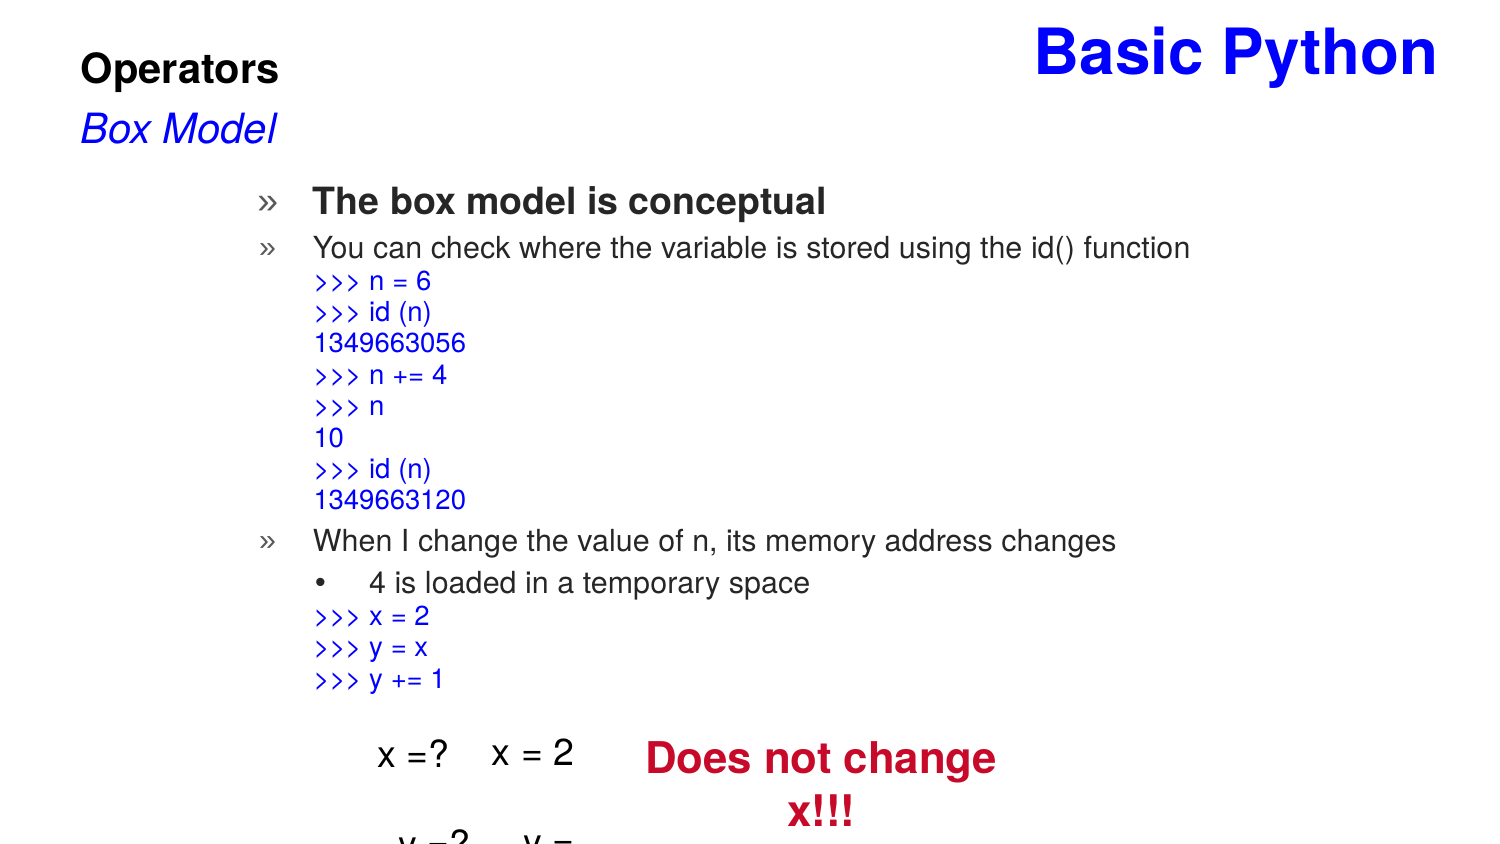

Basic Python

Operators
Box Model
The box model is conceptual
You can check where the variable is stored using the id() function
>>> n = 6
>>> id (n)
1349663056
>>> n += 4
>>> n
10
>>> id (n)
1349663120
When I change the value of n, its memory address changes
4 is loaded in a temporary space
>>> x = 2
>>> y = x
>>> y += 1

x = 2               y = 3
Does not change x!!!
x =?               y =?